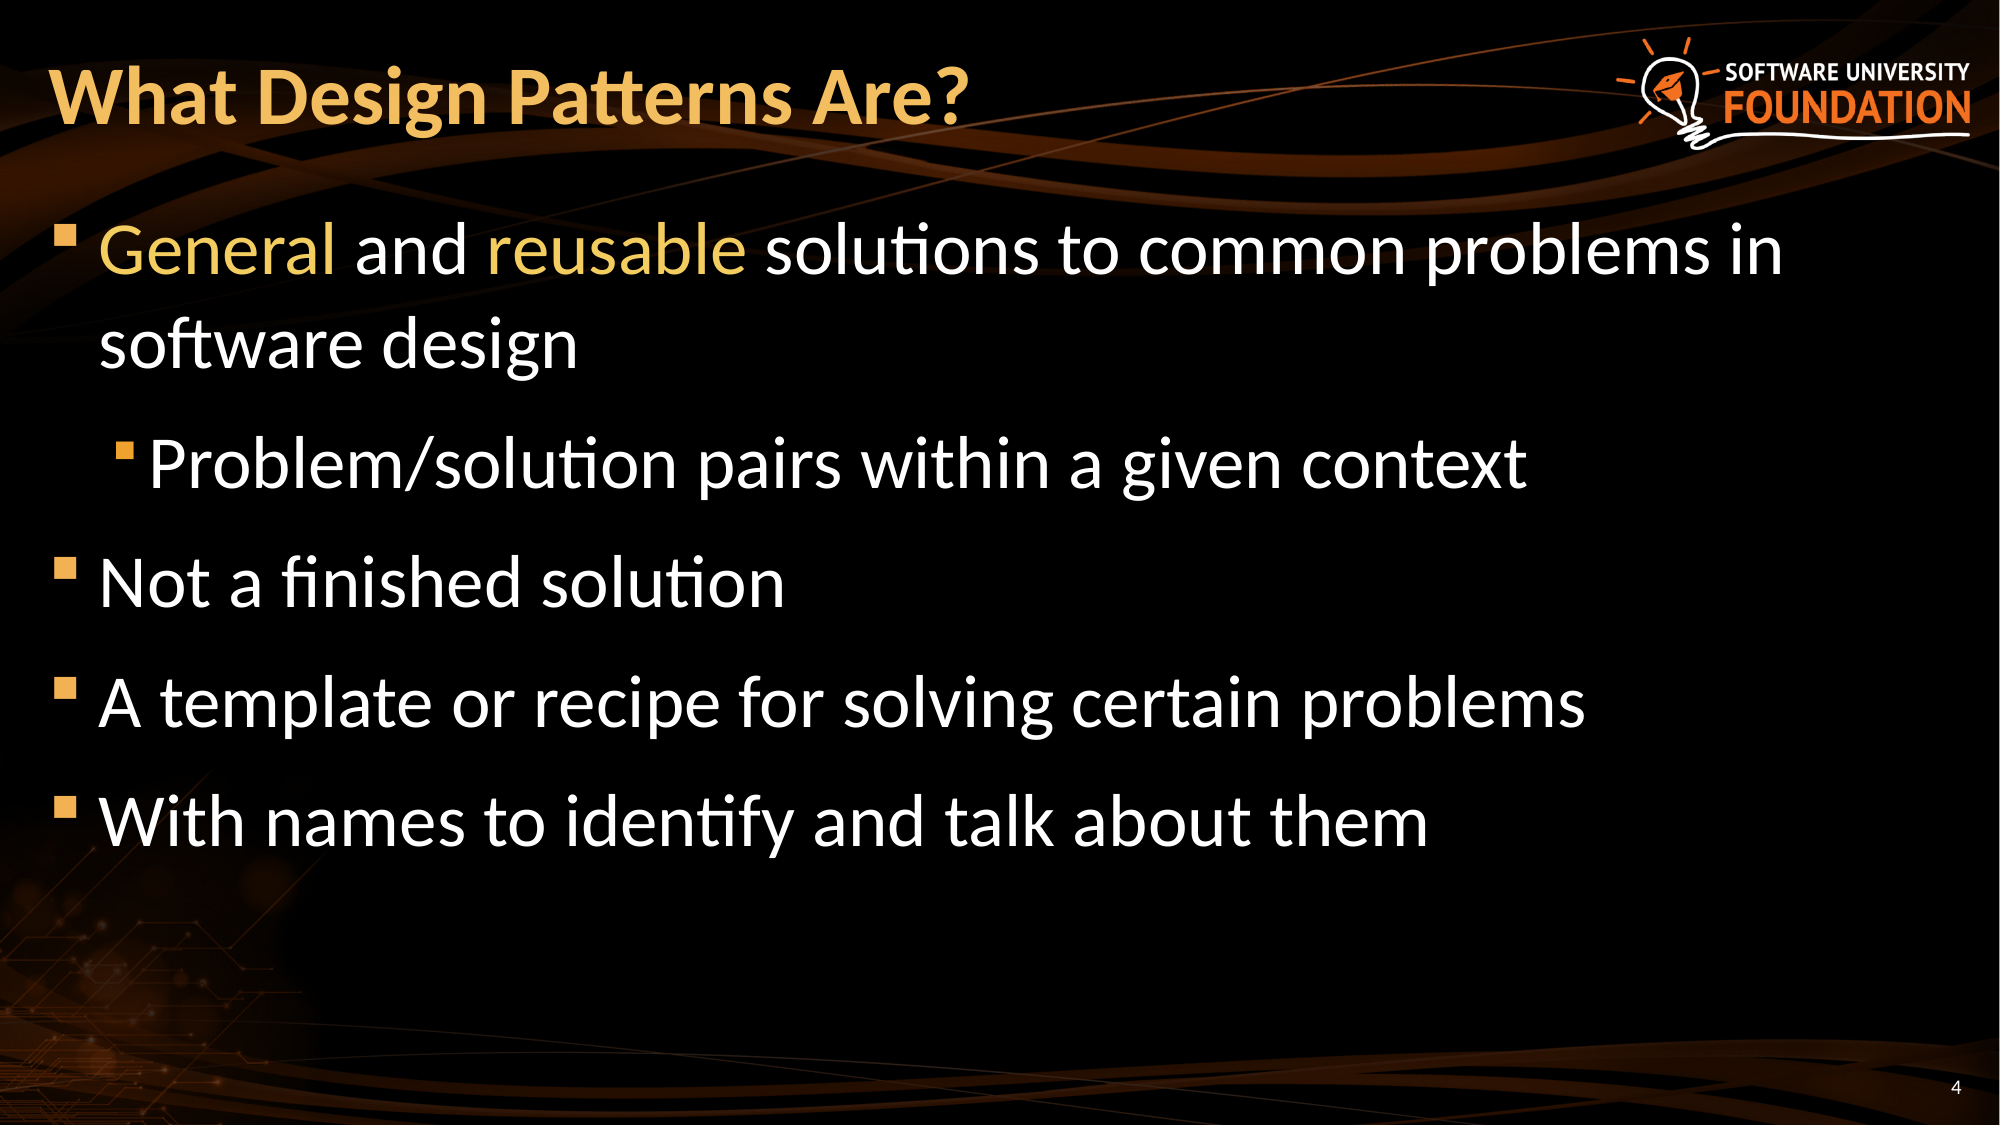

# What Design Patterns Are?
General and reusable solutions to common problems in software design
Problem/solution pairs within a given context
Not a finished solution
A template or recipe for solving certain problems
With names to identify and talk about them

4